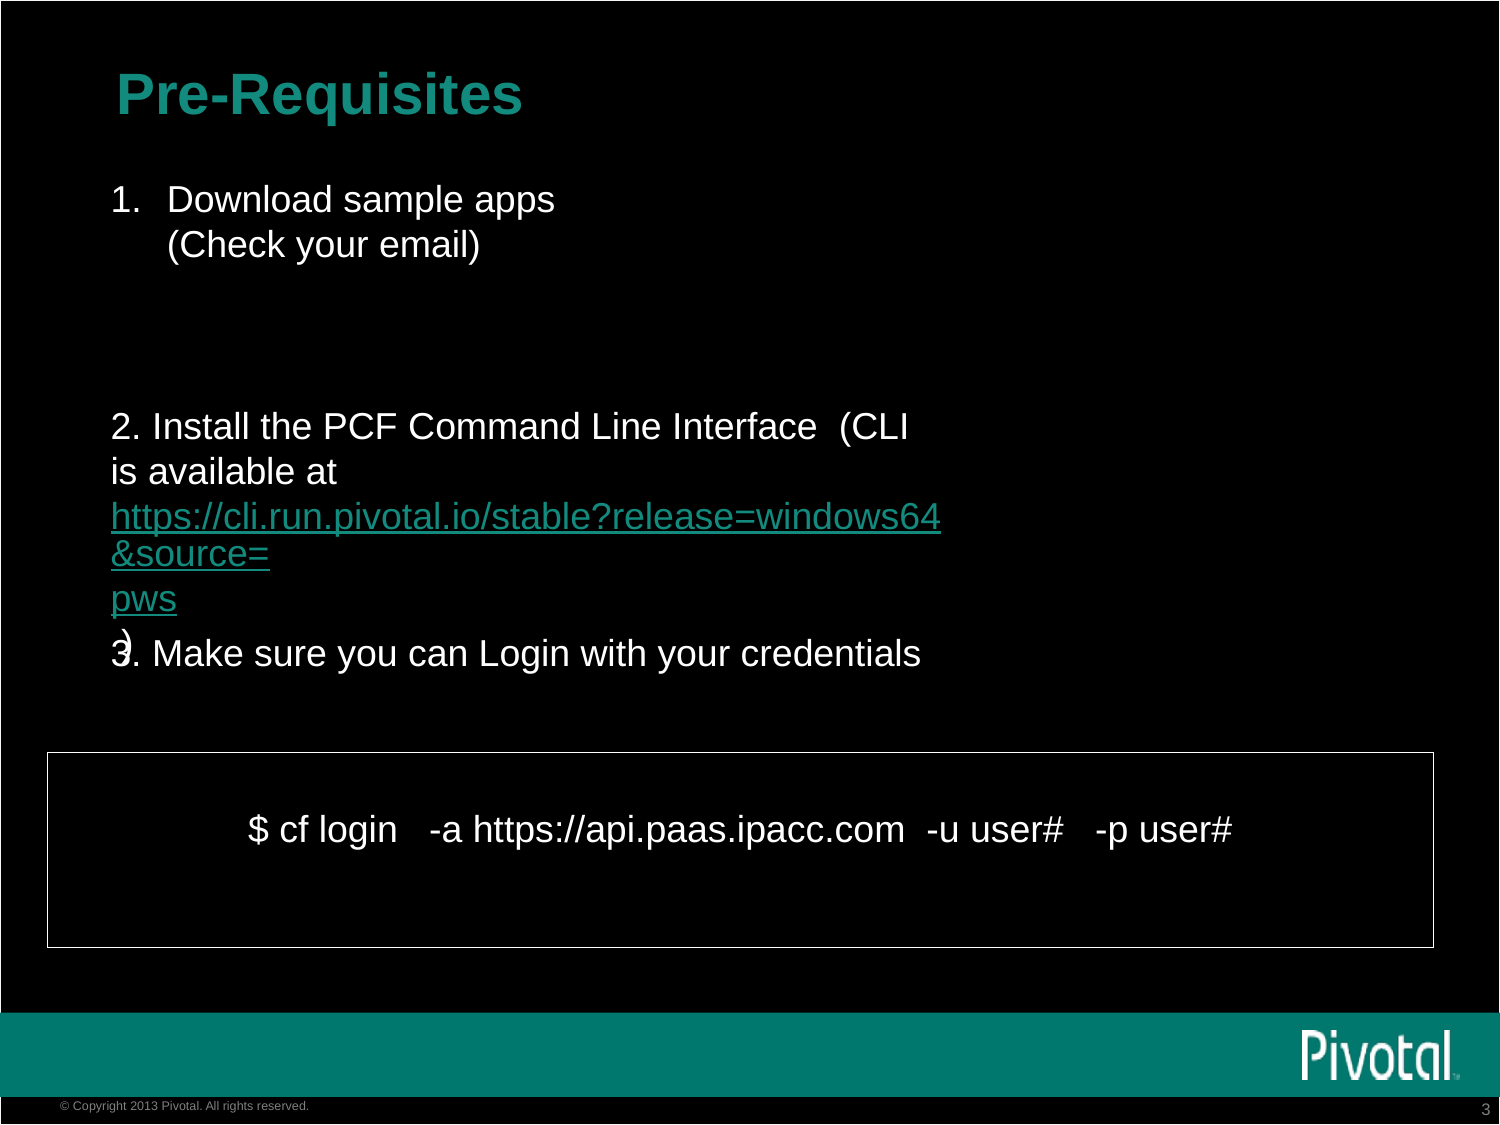

Pre-Requisites
Download sample apps
(Check your email)
2. Install the PCF Command Line Interface  (CLI  is available at  https://cli.run.pivotal.io/stable?release=windows64&source=pws
 )
3. Make sure you can Login with your credentials

$ cf login   -a https://api.paas.ipacc.com  -u user#   -p user#